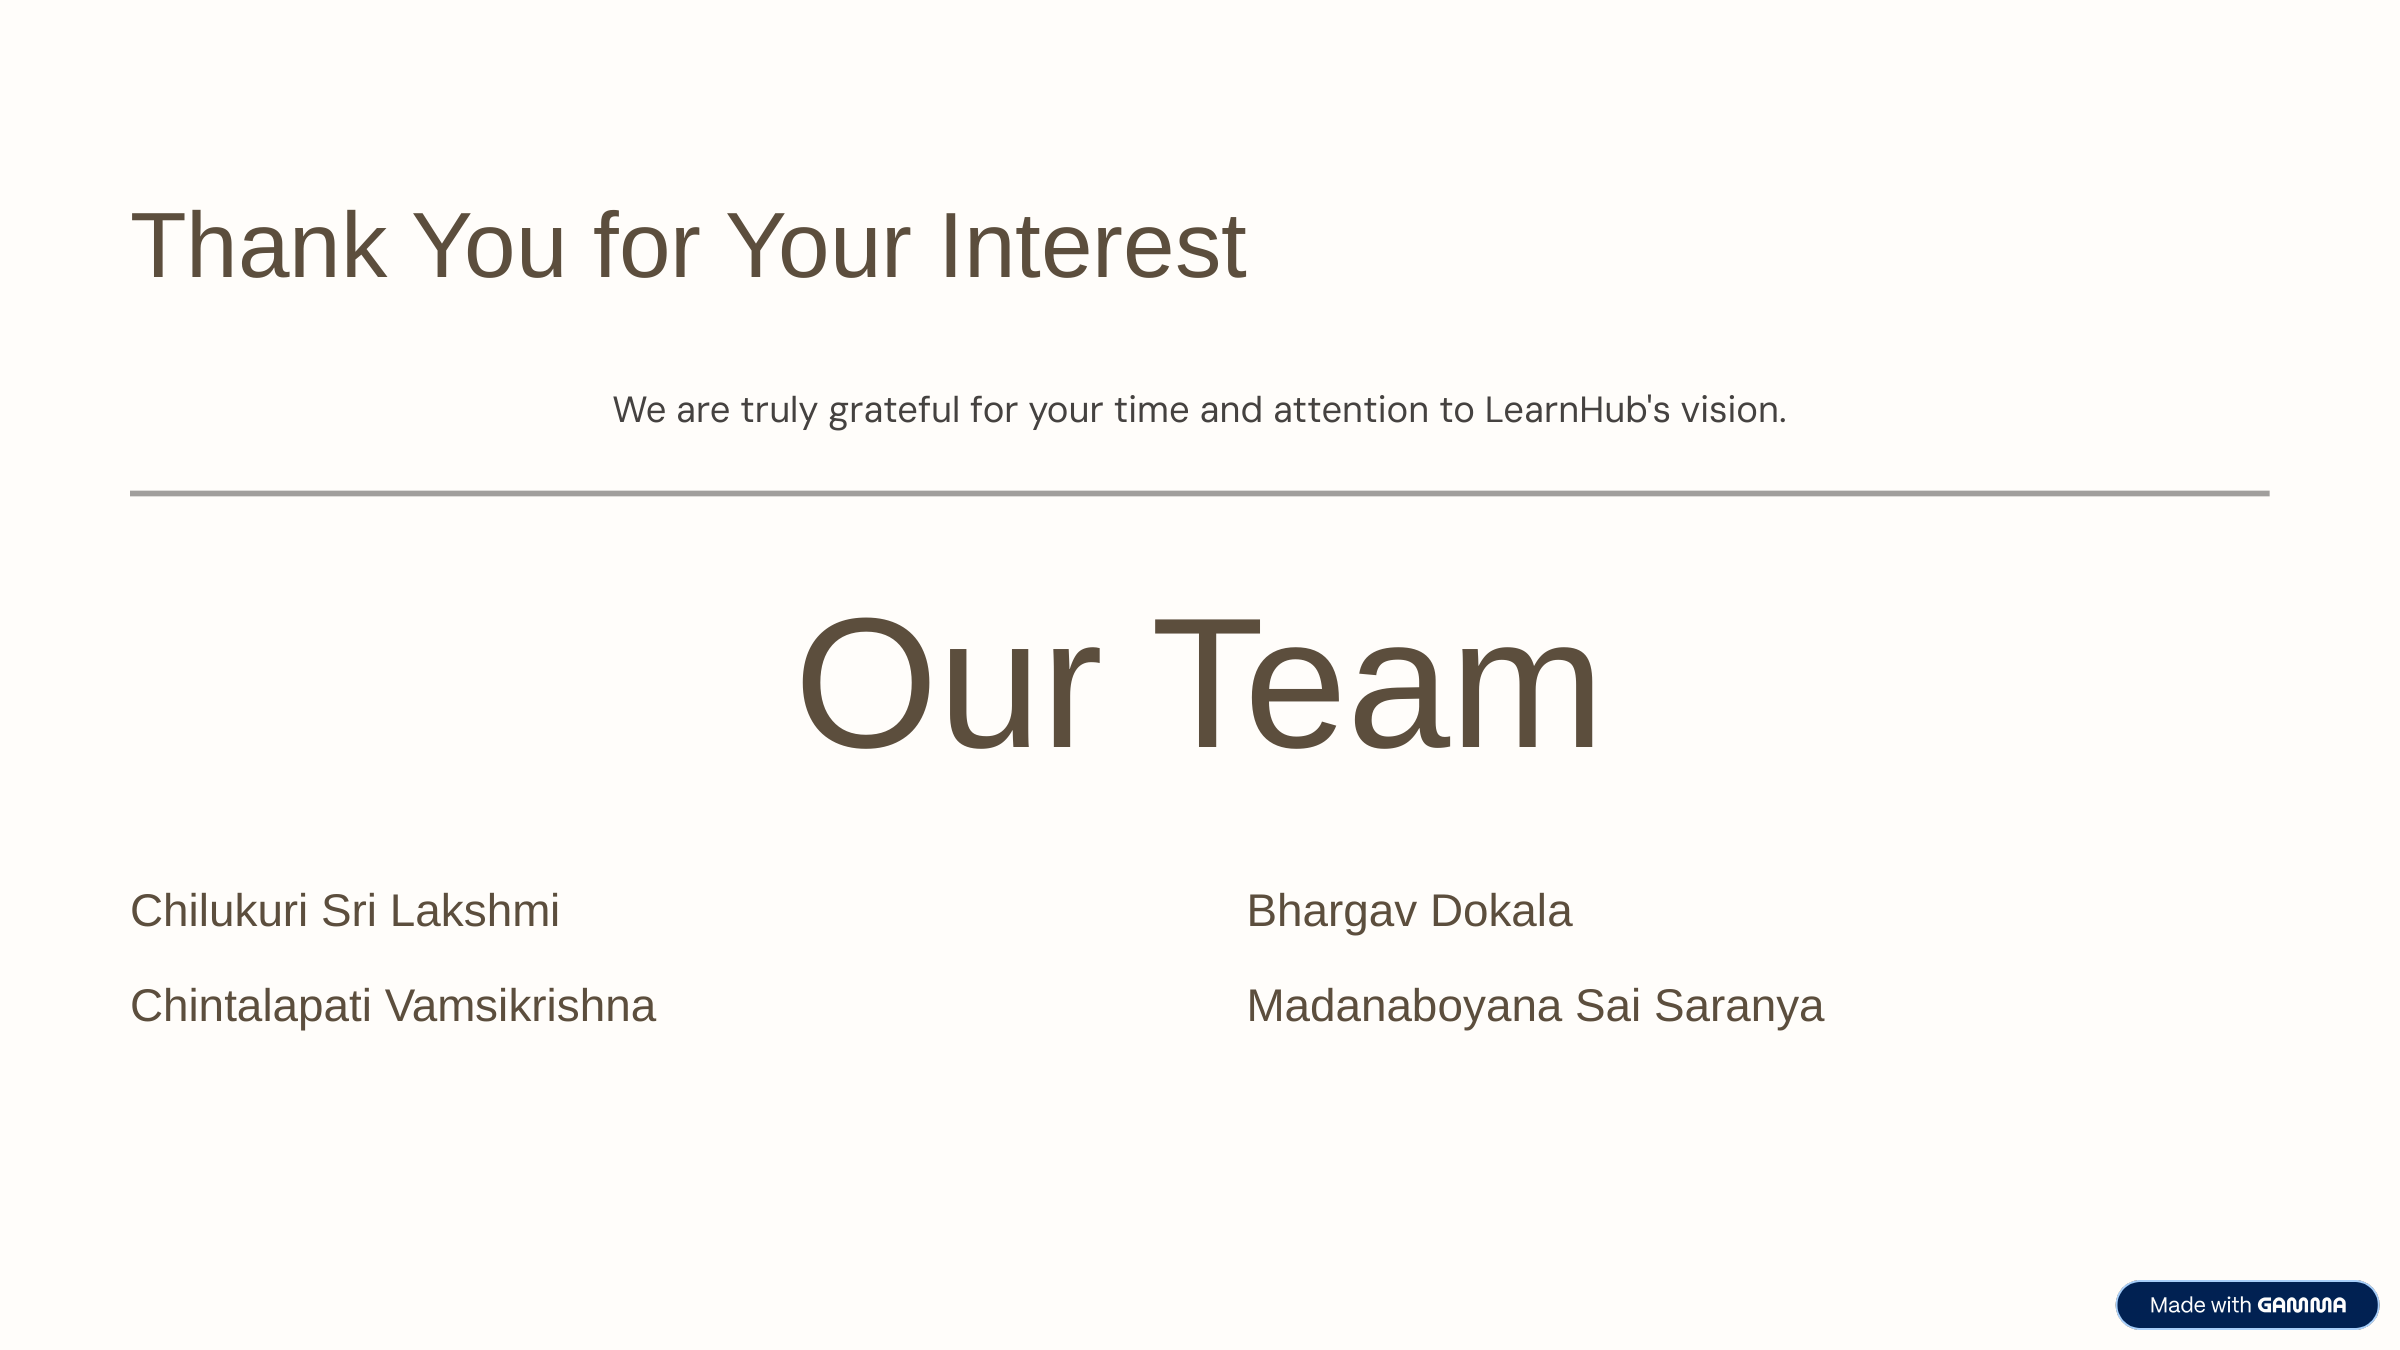

Thank You for Your Interest
We are truly grateful for your time and attention to LearnHub's vision.

Our Team
Chilukuri Sri Lakshmi
Bhargav Dokala
Chintalapati Vamsikrishna
Madanaboyana Sai Saranya